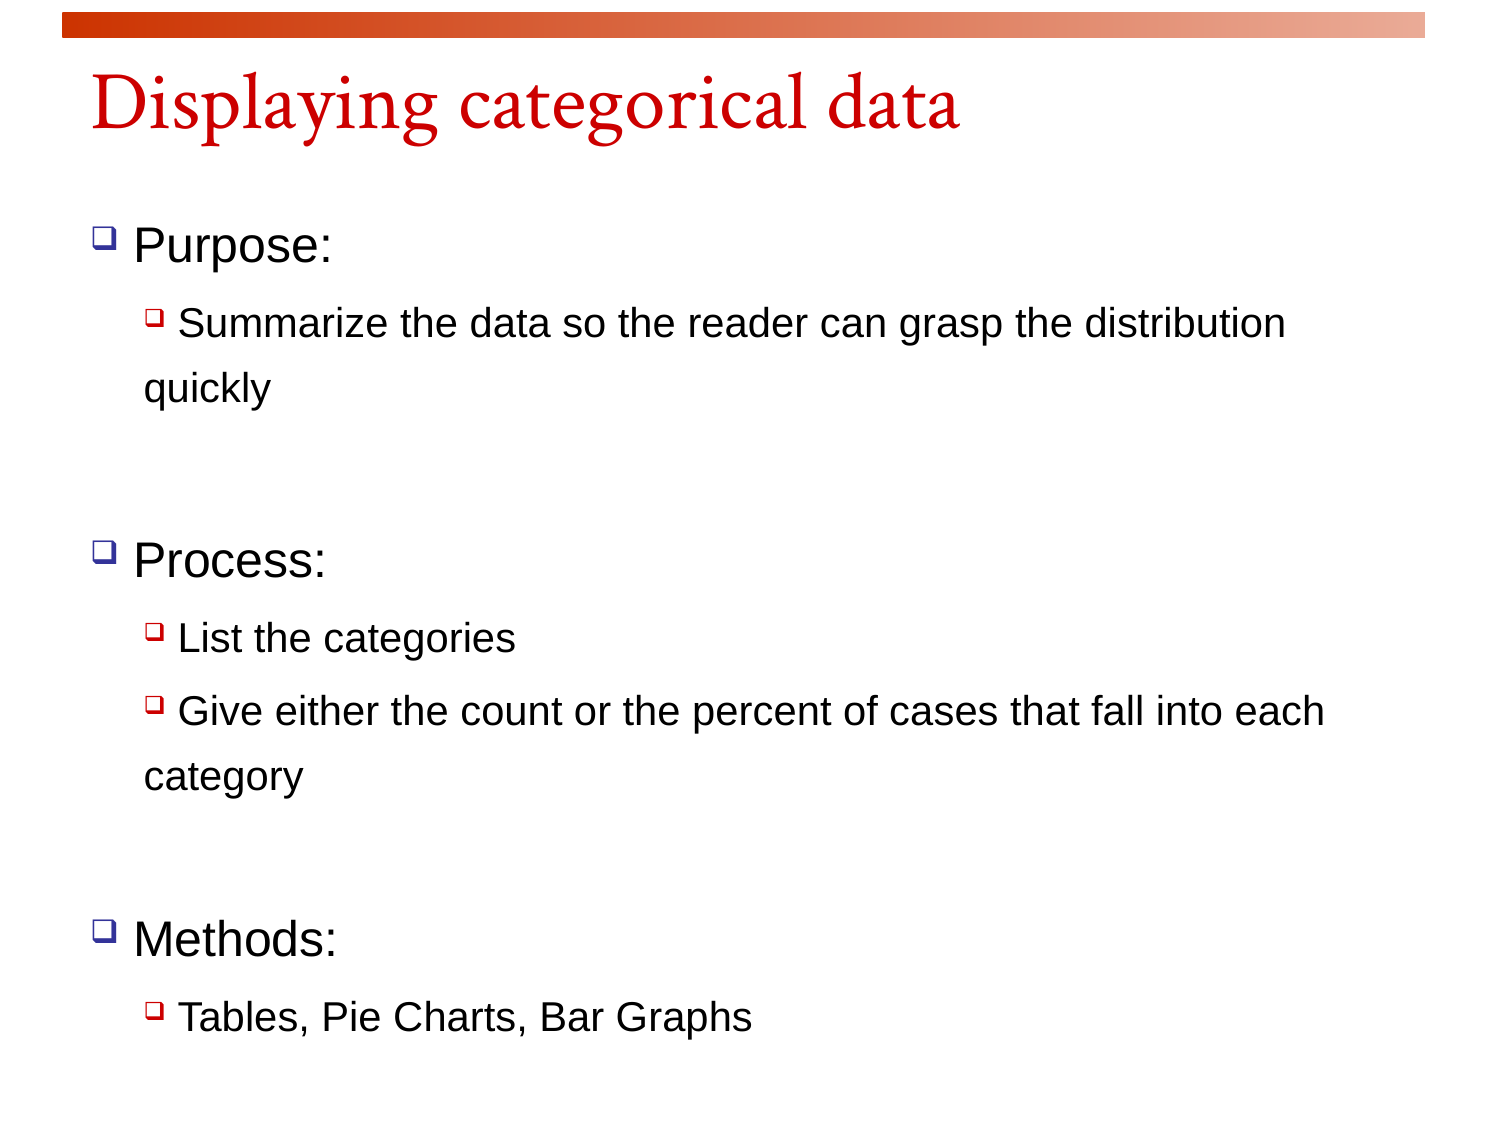

Purpose:
 Summarize the data so the reader can grasp the distribution 	quickly

 Process:
 List the categories
 Give either the count or the percent of cases that fall into each 	category

 Methods:
 Tables, Pie Charts, Bar Graphs

Displaying categorical data